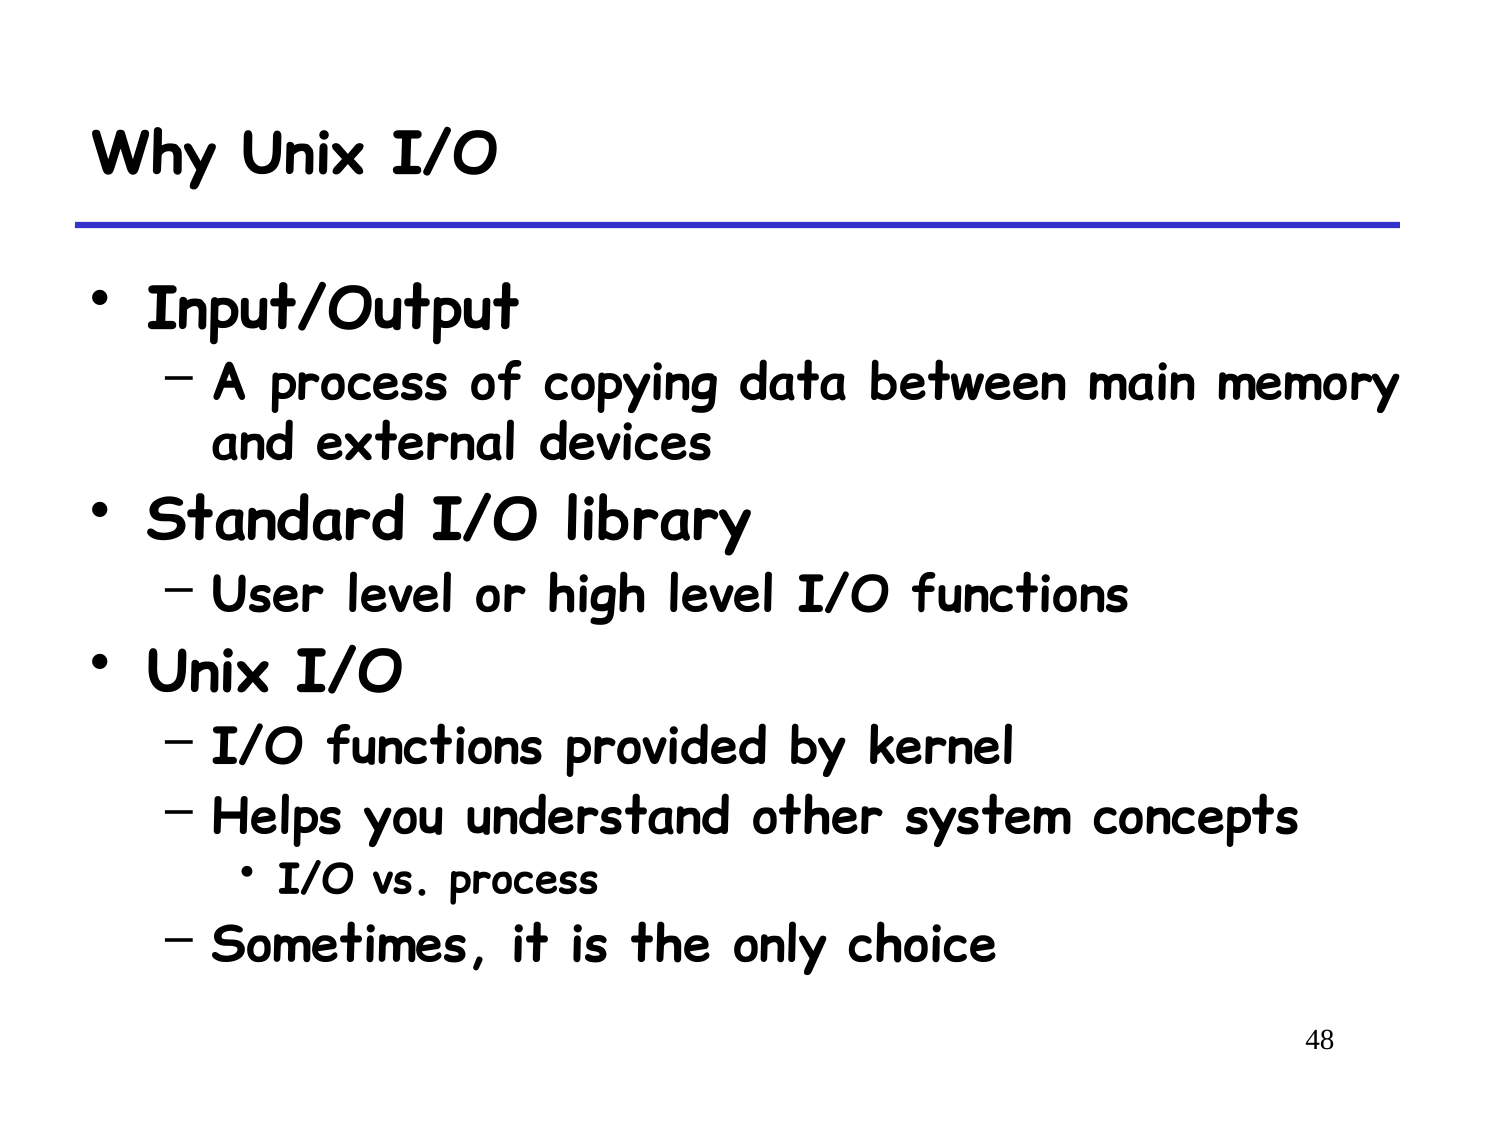

Why Unix I/O
Input/Output
A process of copying data between main memory and external devices
Standard I/O library
User level or high level I/O functions
Unix I/O
I/O functions provided by kernel
Helps you understand other system concepts
I/O vs. process
Sometimes, it is the only choice
# 48